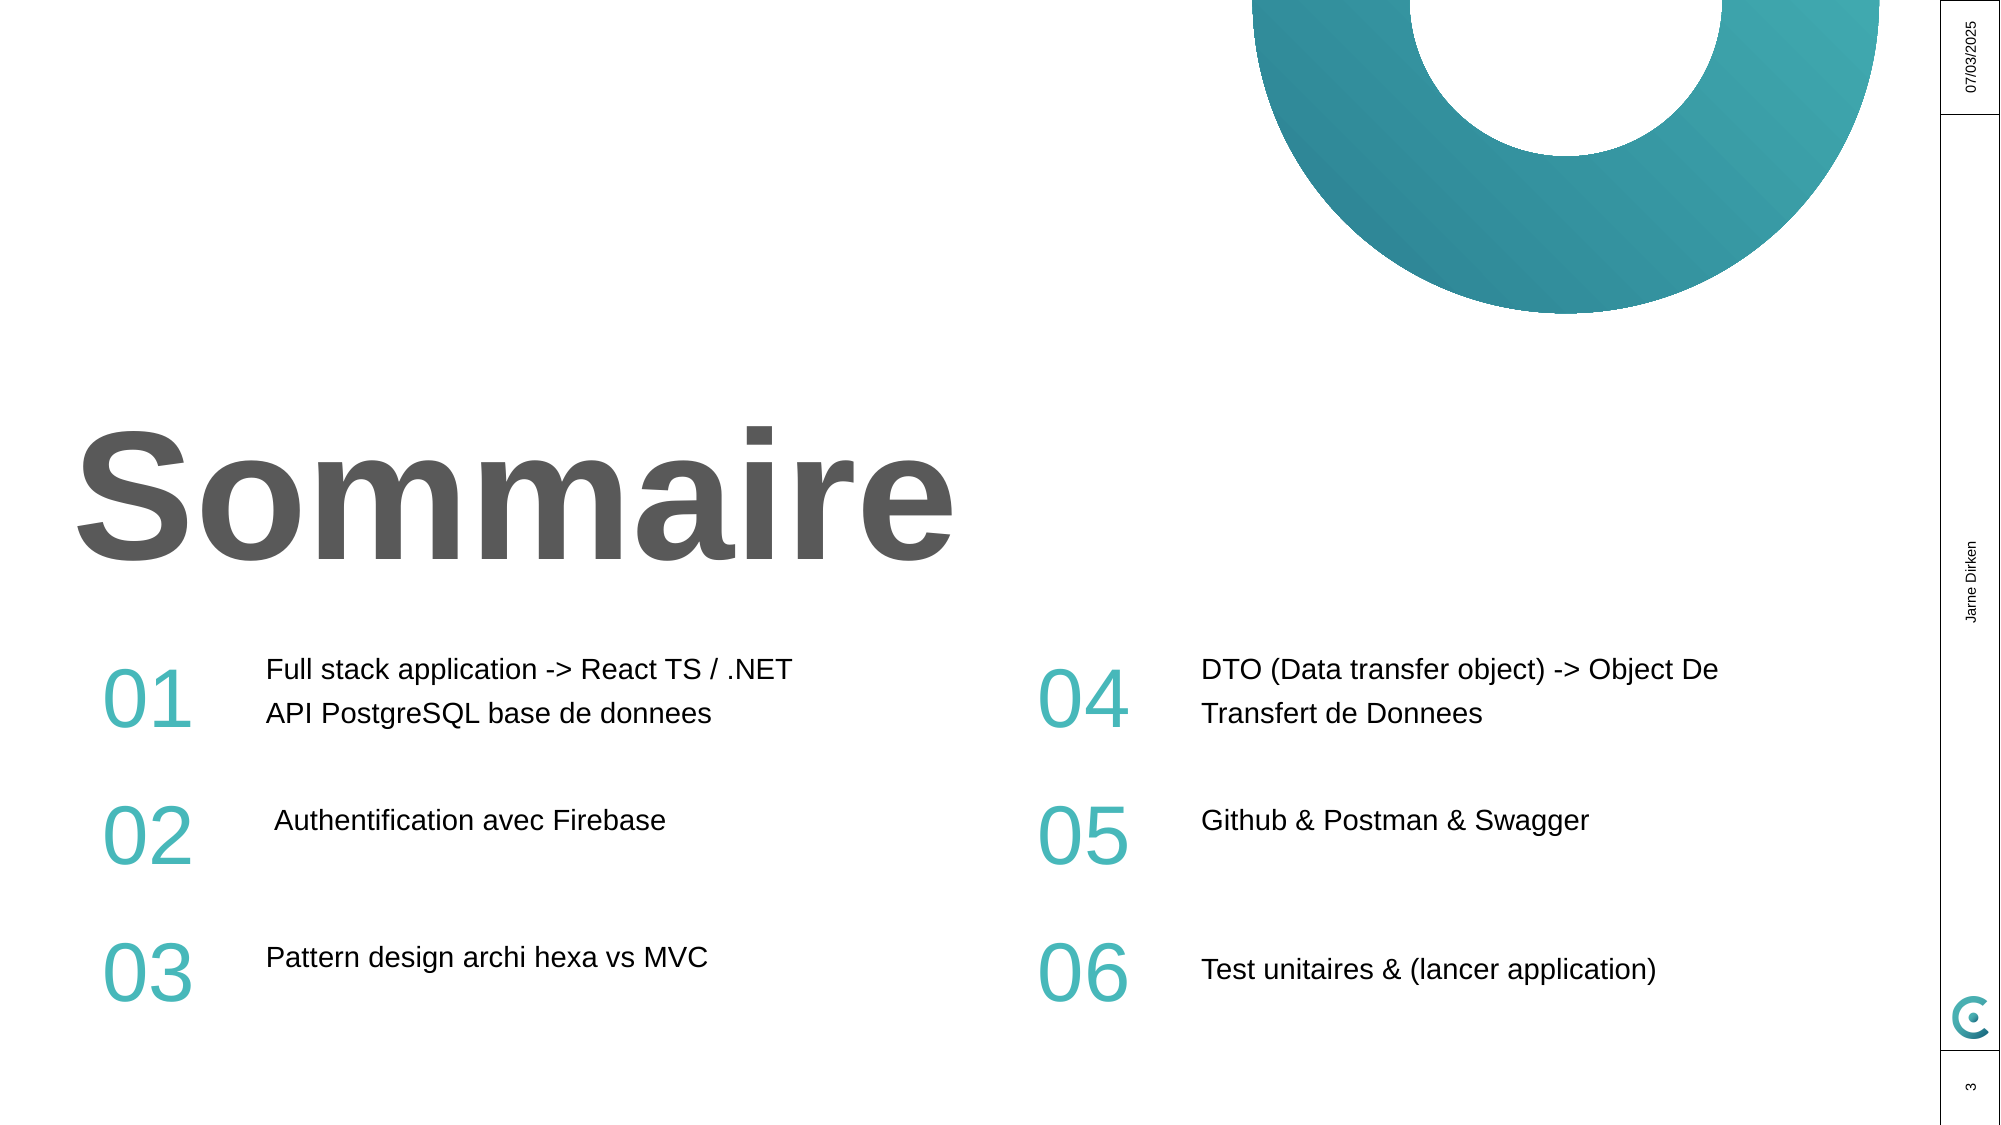

07/03/2025
Sommaire
Jarne Dirken
01
04
Full stack application -> React TS / .NET API PostgreSQL base de donnees
DTO (Data transfer object) -> Object De Transfert de Donnees
02
05
 Authentification avec Firebase
Github & Postman & Swagger
03
06
Pattern design archi hexa vs MVC
Test unitaires & (lancer application)
3